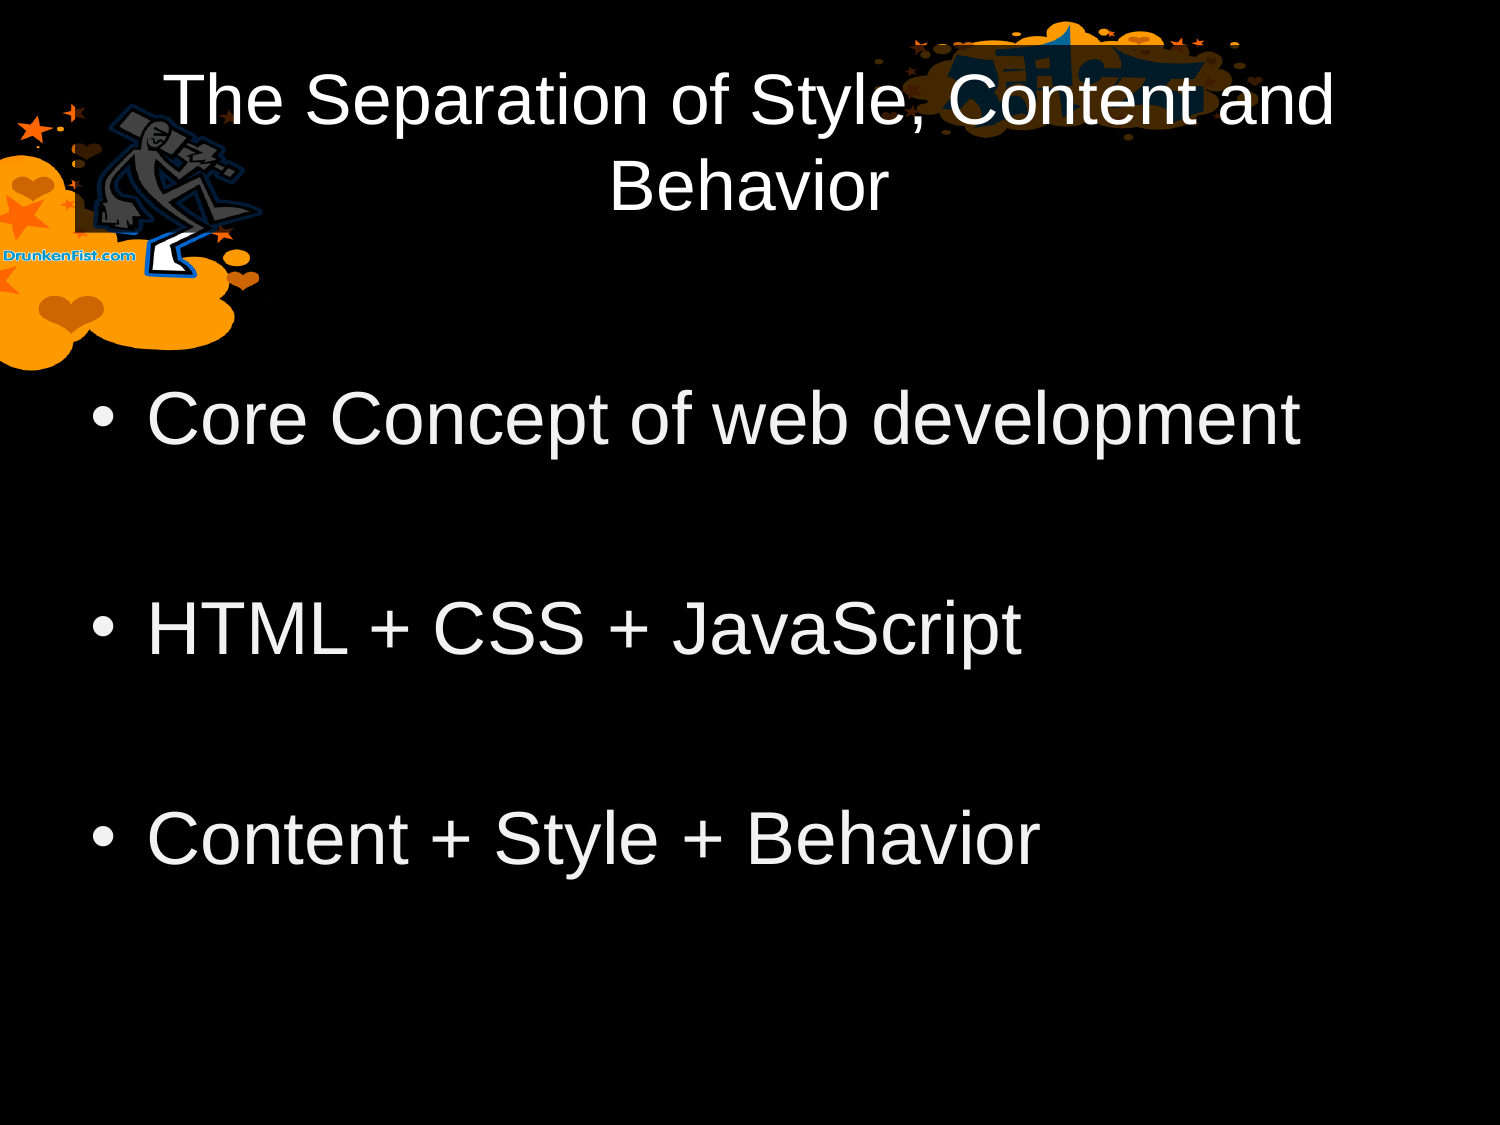

# The Separation of Style, Content and Behavior
Core Concept of web development

HTML + CSS + JavaScript

Content + Style + Behavior